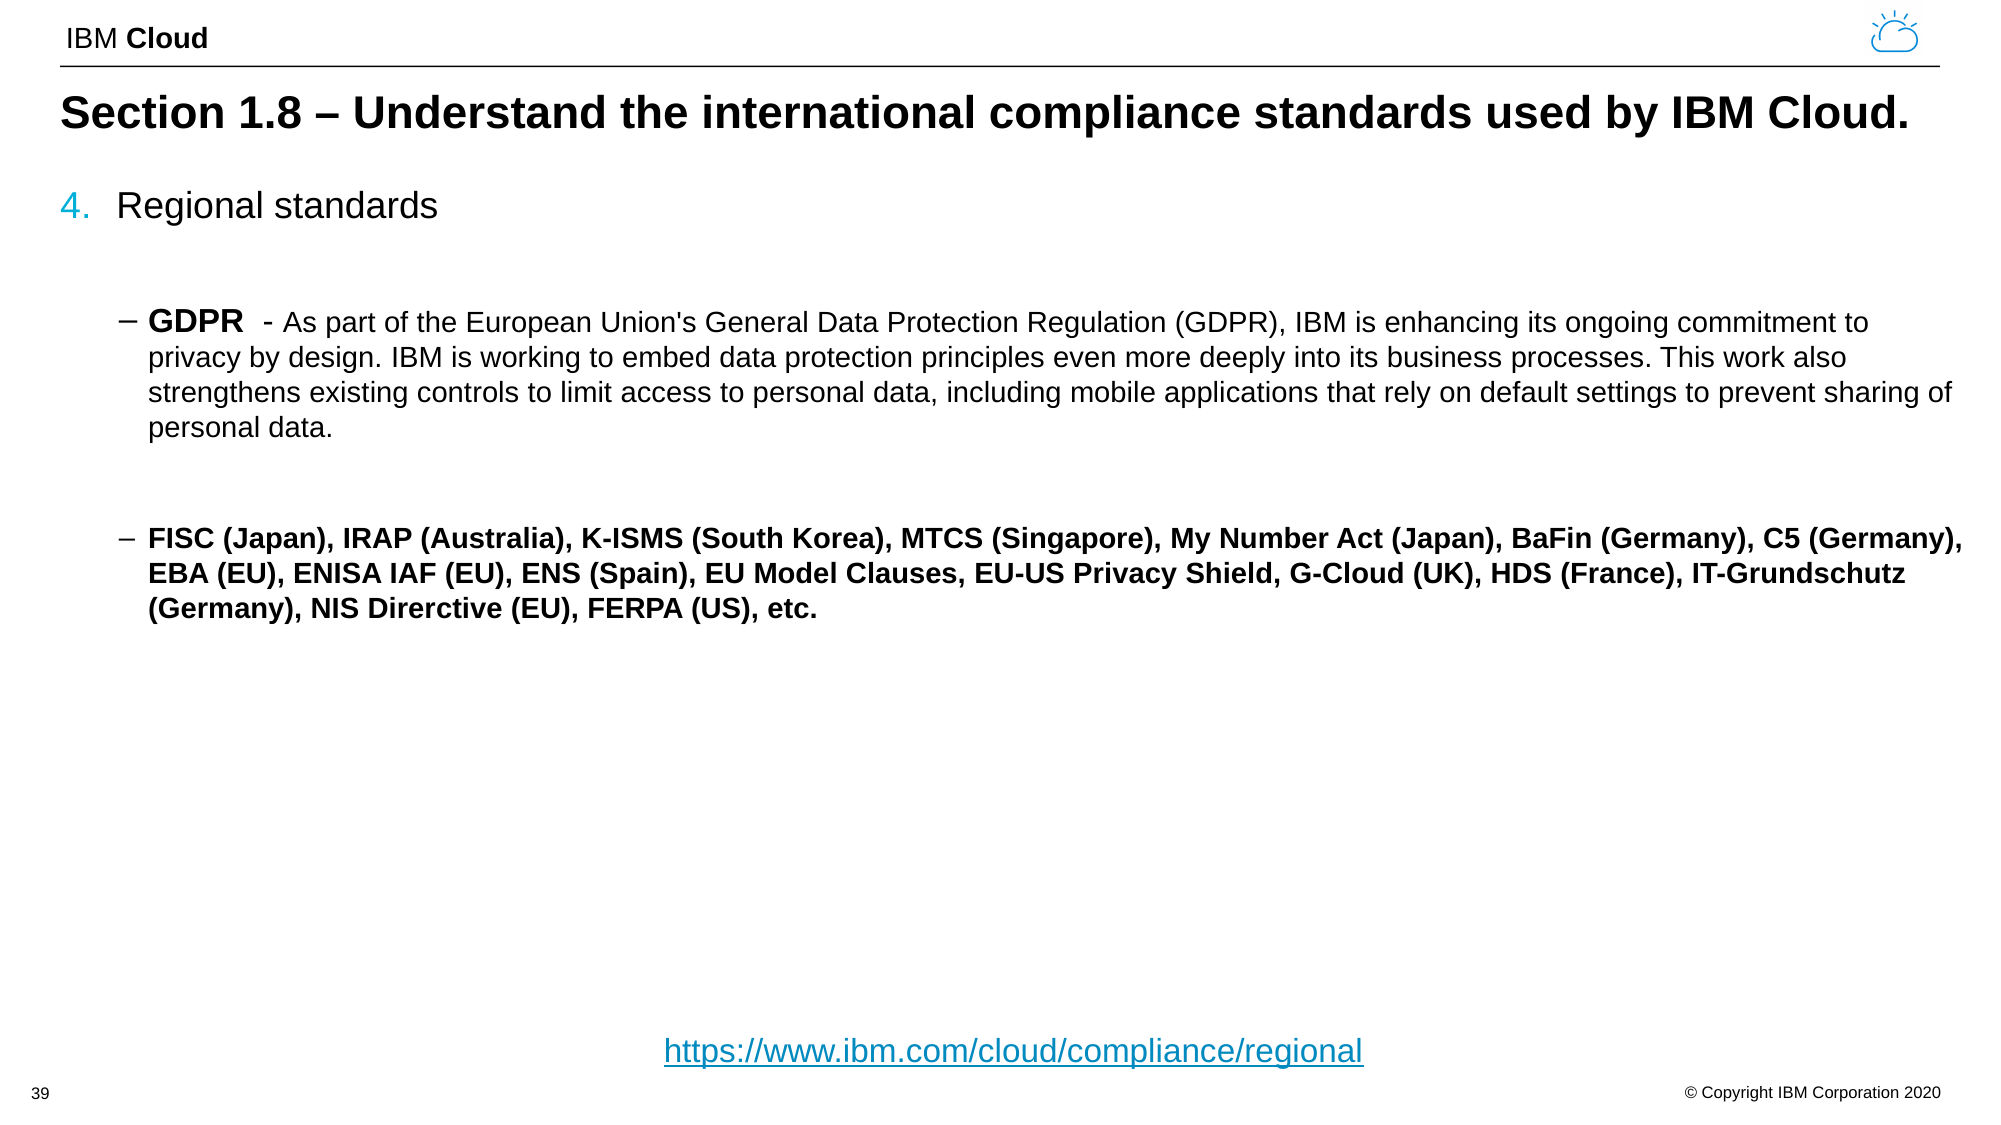

# Section 1.8 – Understand the international compliance standards used by IBM Cloud.
Regional standards

GDPR  - As part of the European Union's General Data Protection Regulation (GDPR), IBM is enhancing its ongoing commitment to privacy by design. IBM is working to embed data protection principles even more deeply into its business processes. This work also strengthens existing controls to limit access to personal data, including mobile applications that rely on default settings to prevent sharing of personal data.

FISC (Japan), IRAP (Australia), K-ISMS (South Korea), MTCS (Singapore), My Number Act (Japan), BaFin (Germany), C5 (Germany), EBA (EU), ENISA IAF (EU), ENS (Spain), EU Model Clauses, EU-US Privacy Shield, G-Cloud (UK), HDS (France), IT-Grundschutz (Germany), NIS Direrctive (EU), FERPA (US), etc.
https://www.ibm.com/cloud/compliance/regional
39